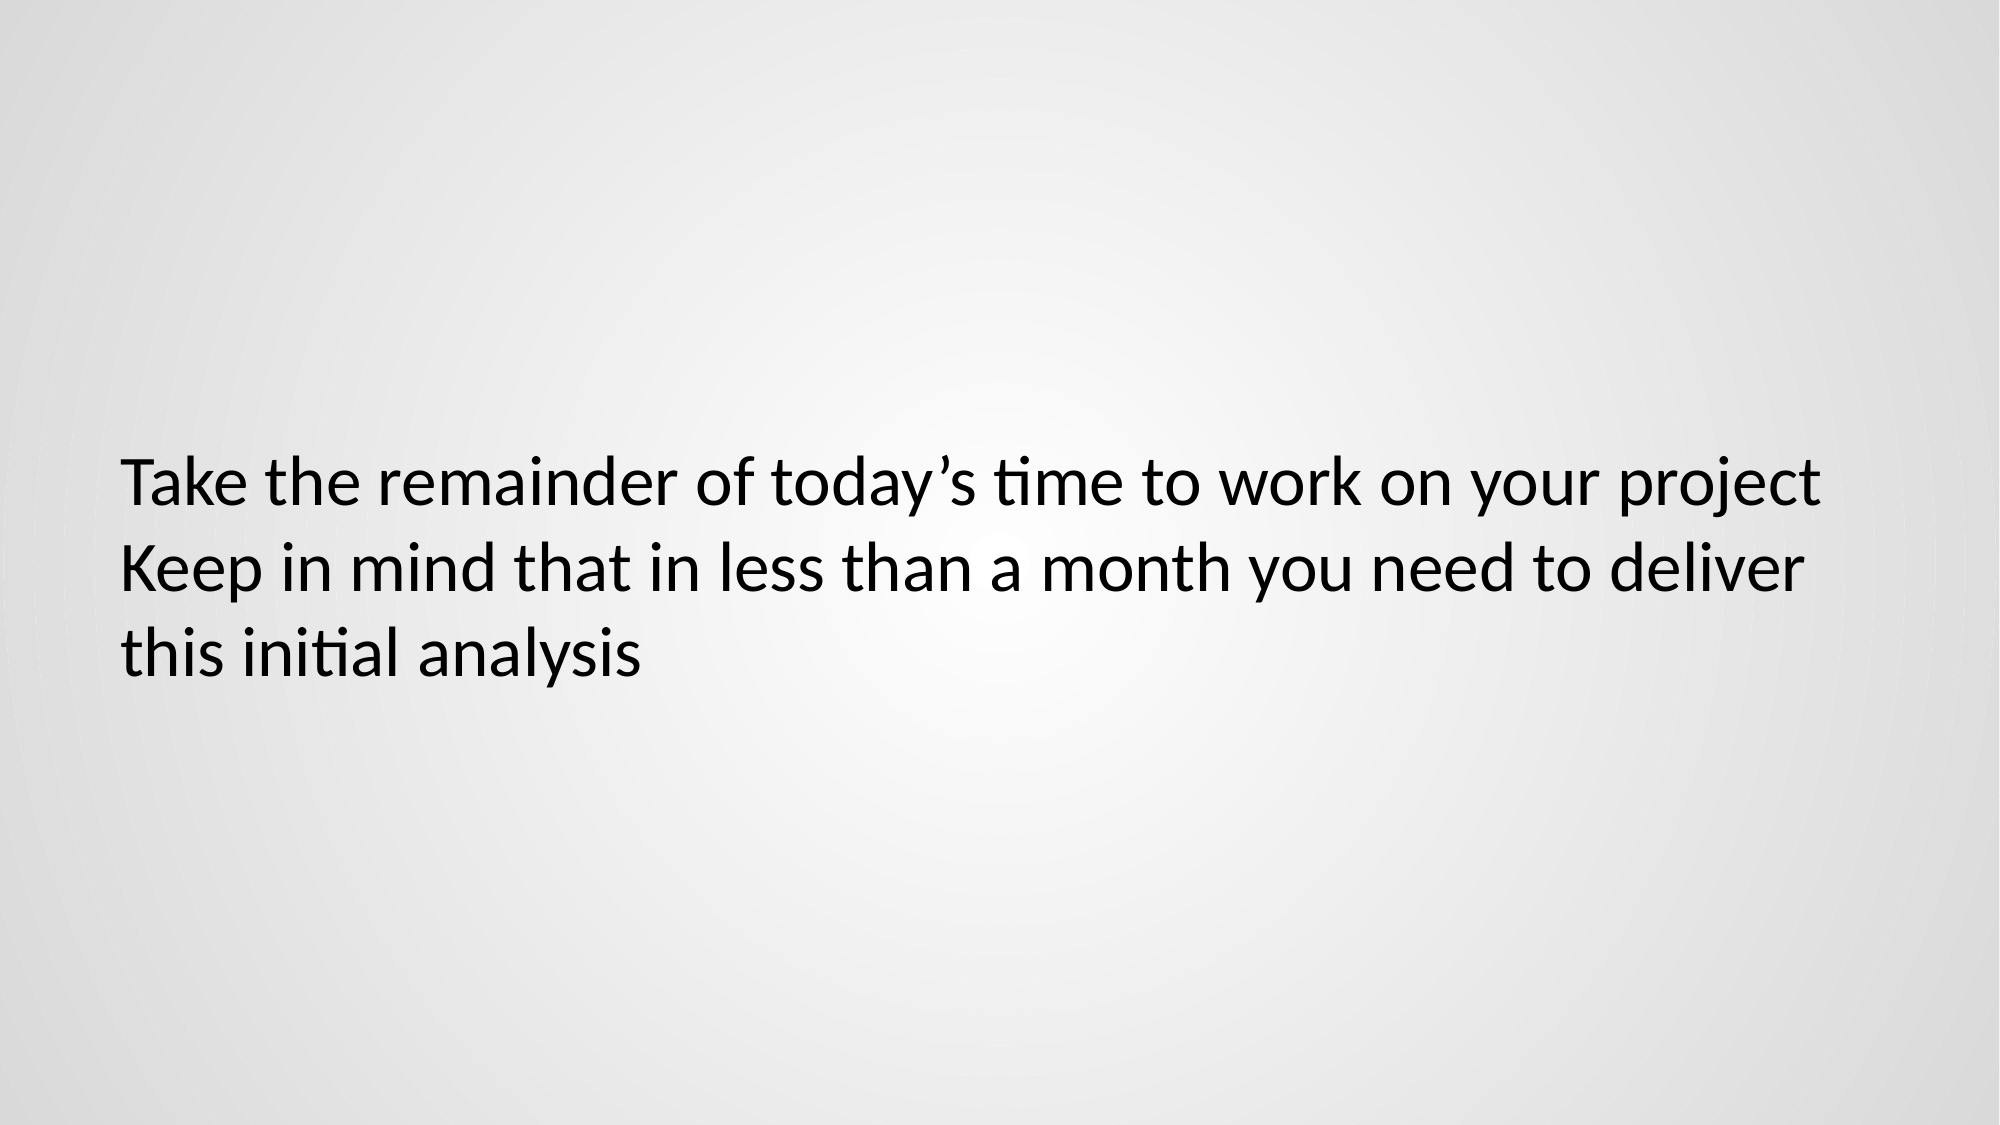

# Take the remainder of today’s time to work on your project Keep in mind that in less than a month you need to deliver this initial analysis